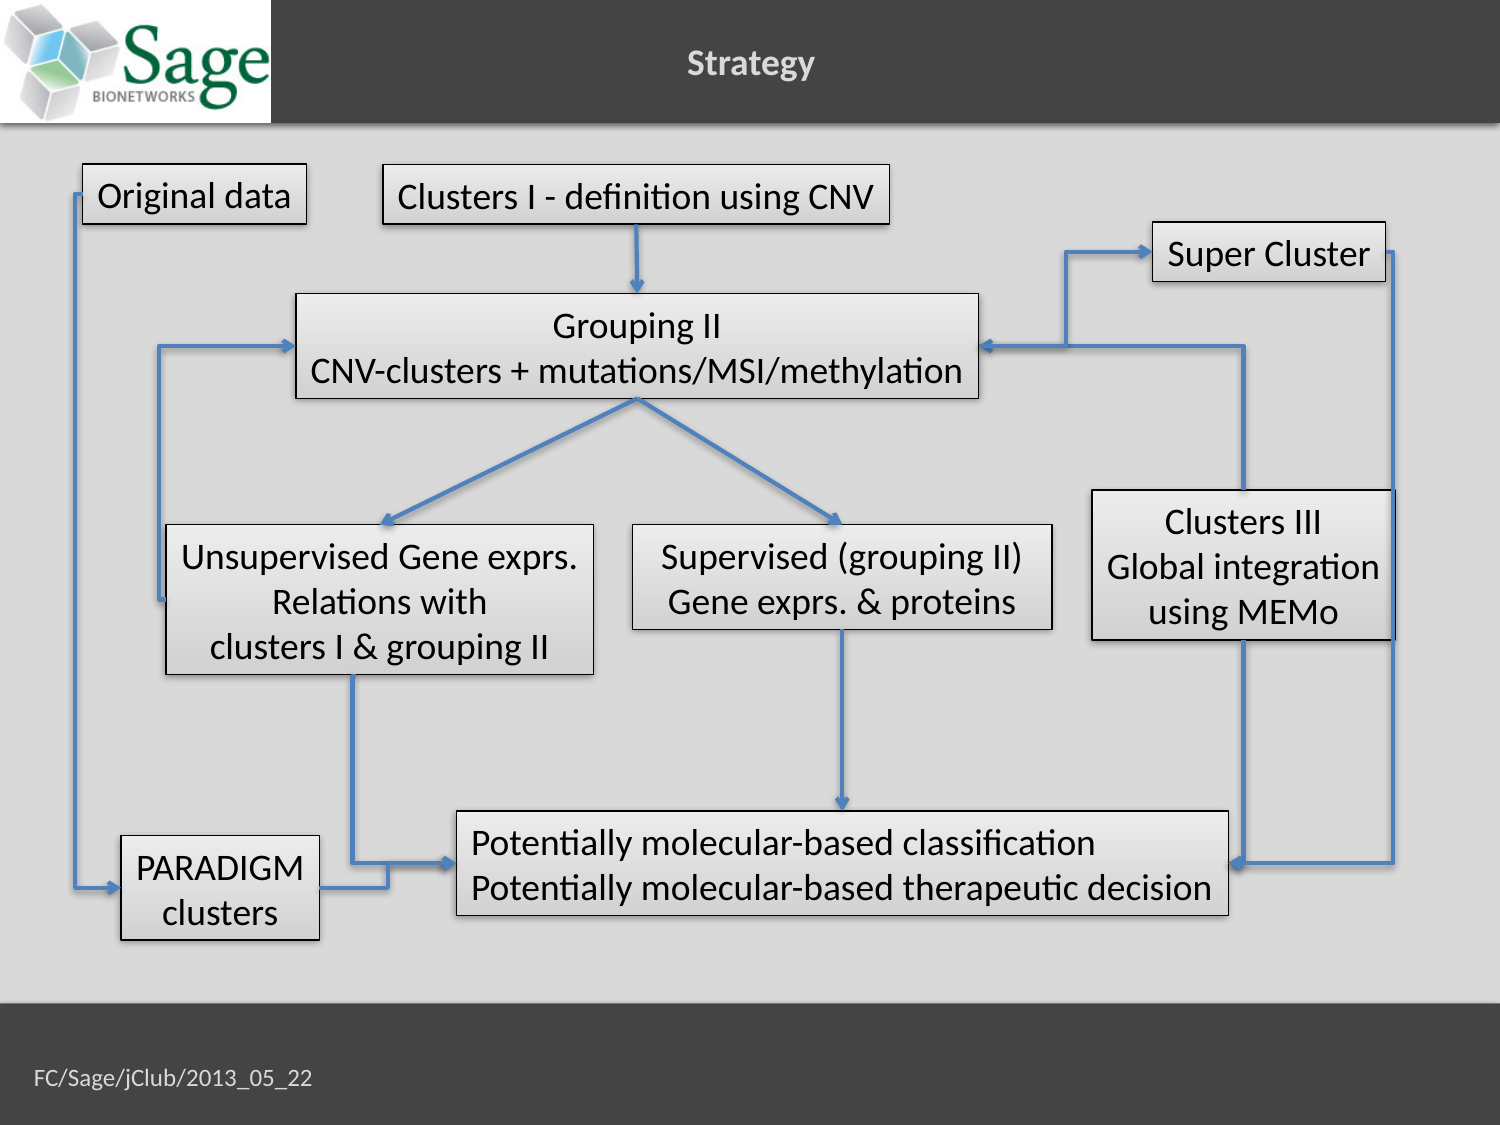

Strategy
Original data
Clusters I - definition using CNV
Super Cluster
Grouping II
CNV-clusters + mutations/MSI/methylation
Clusters III
Global integration
using MEMo
Unsupervised Gene exprs.
Relations with
clusters I & grouping II
Supervised (grouping II)
Gene exprs. & proteins
Potentially molecular-based classification
Potentially molecular-based therapeutic decision
PARADIGM
clusters